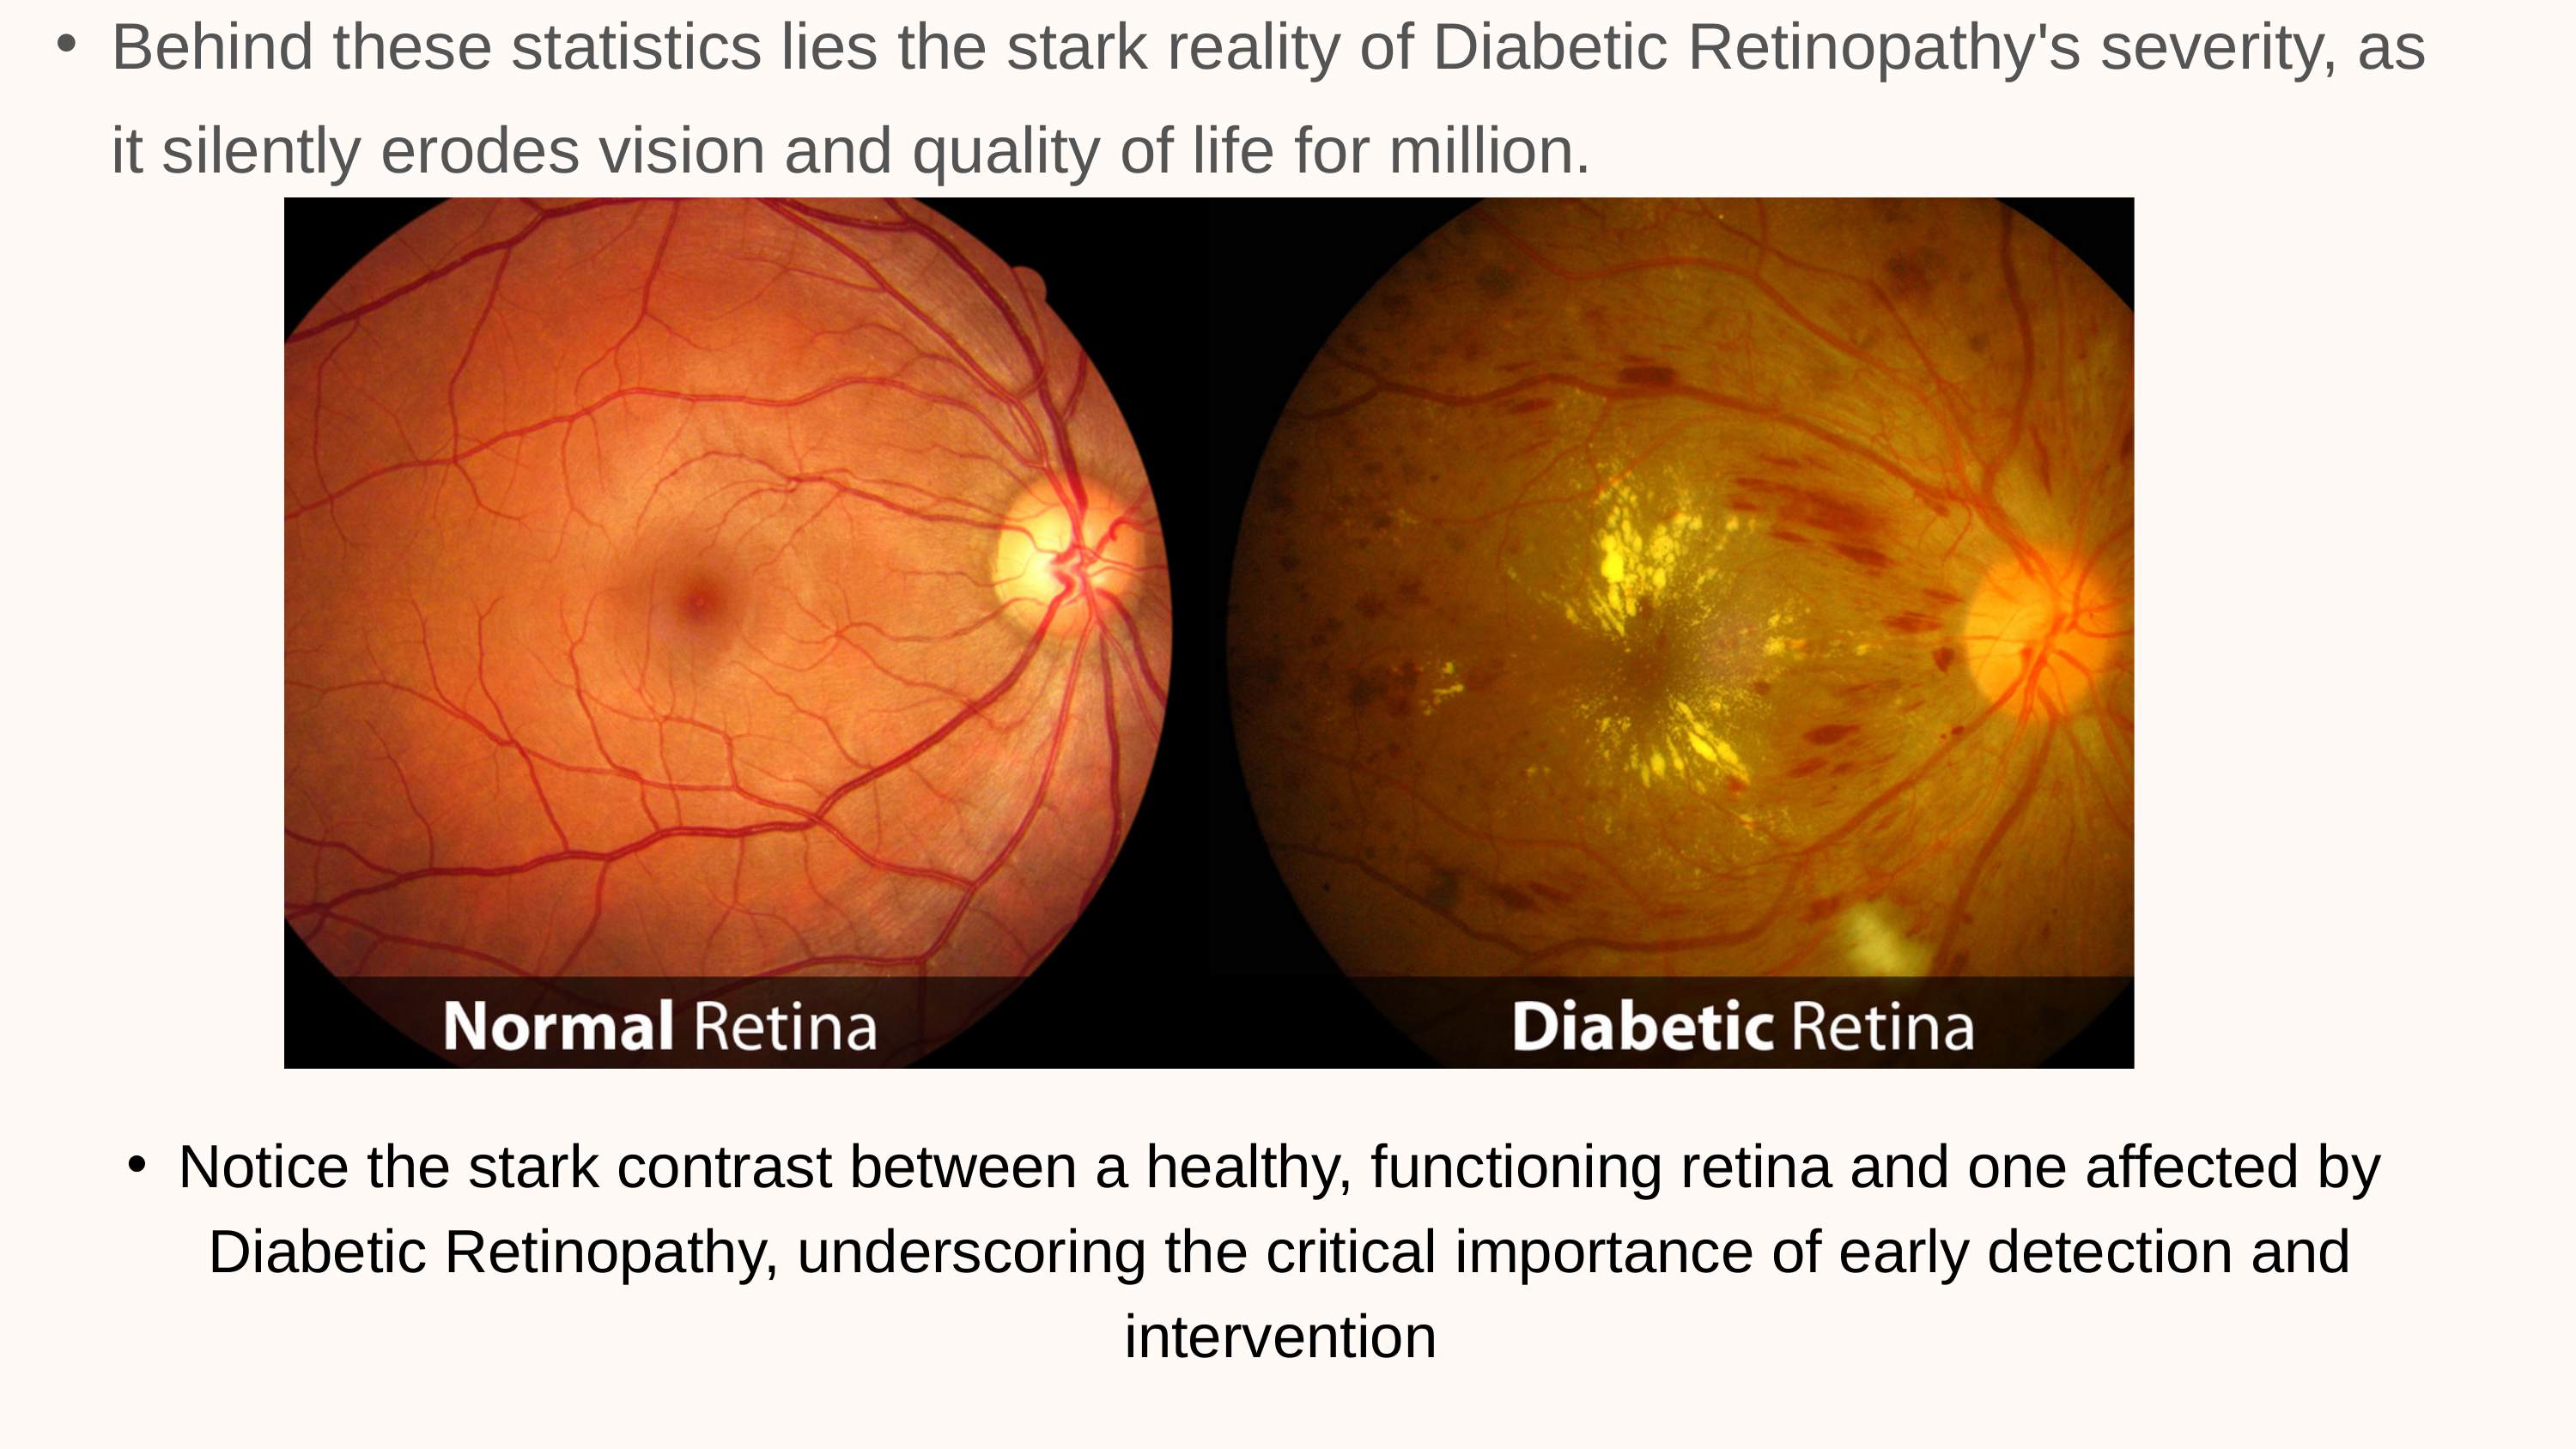

Behind these statistics lies the stark reality of Diabetic Retinopathy's severity, as it silently erodes vision and quality of life for million.

Notice the stark contrast between a healthy, functioning retina and one affected by Diabetic Retinopathy, underscoring the critical importance of early detection and intervention